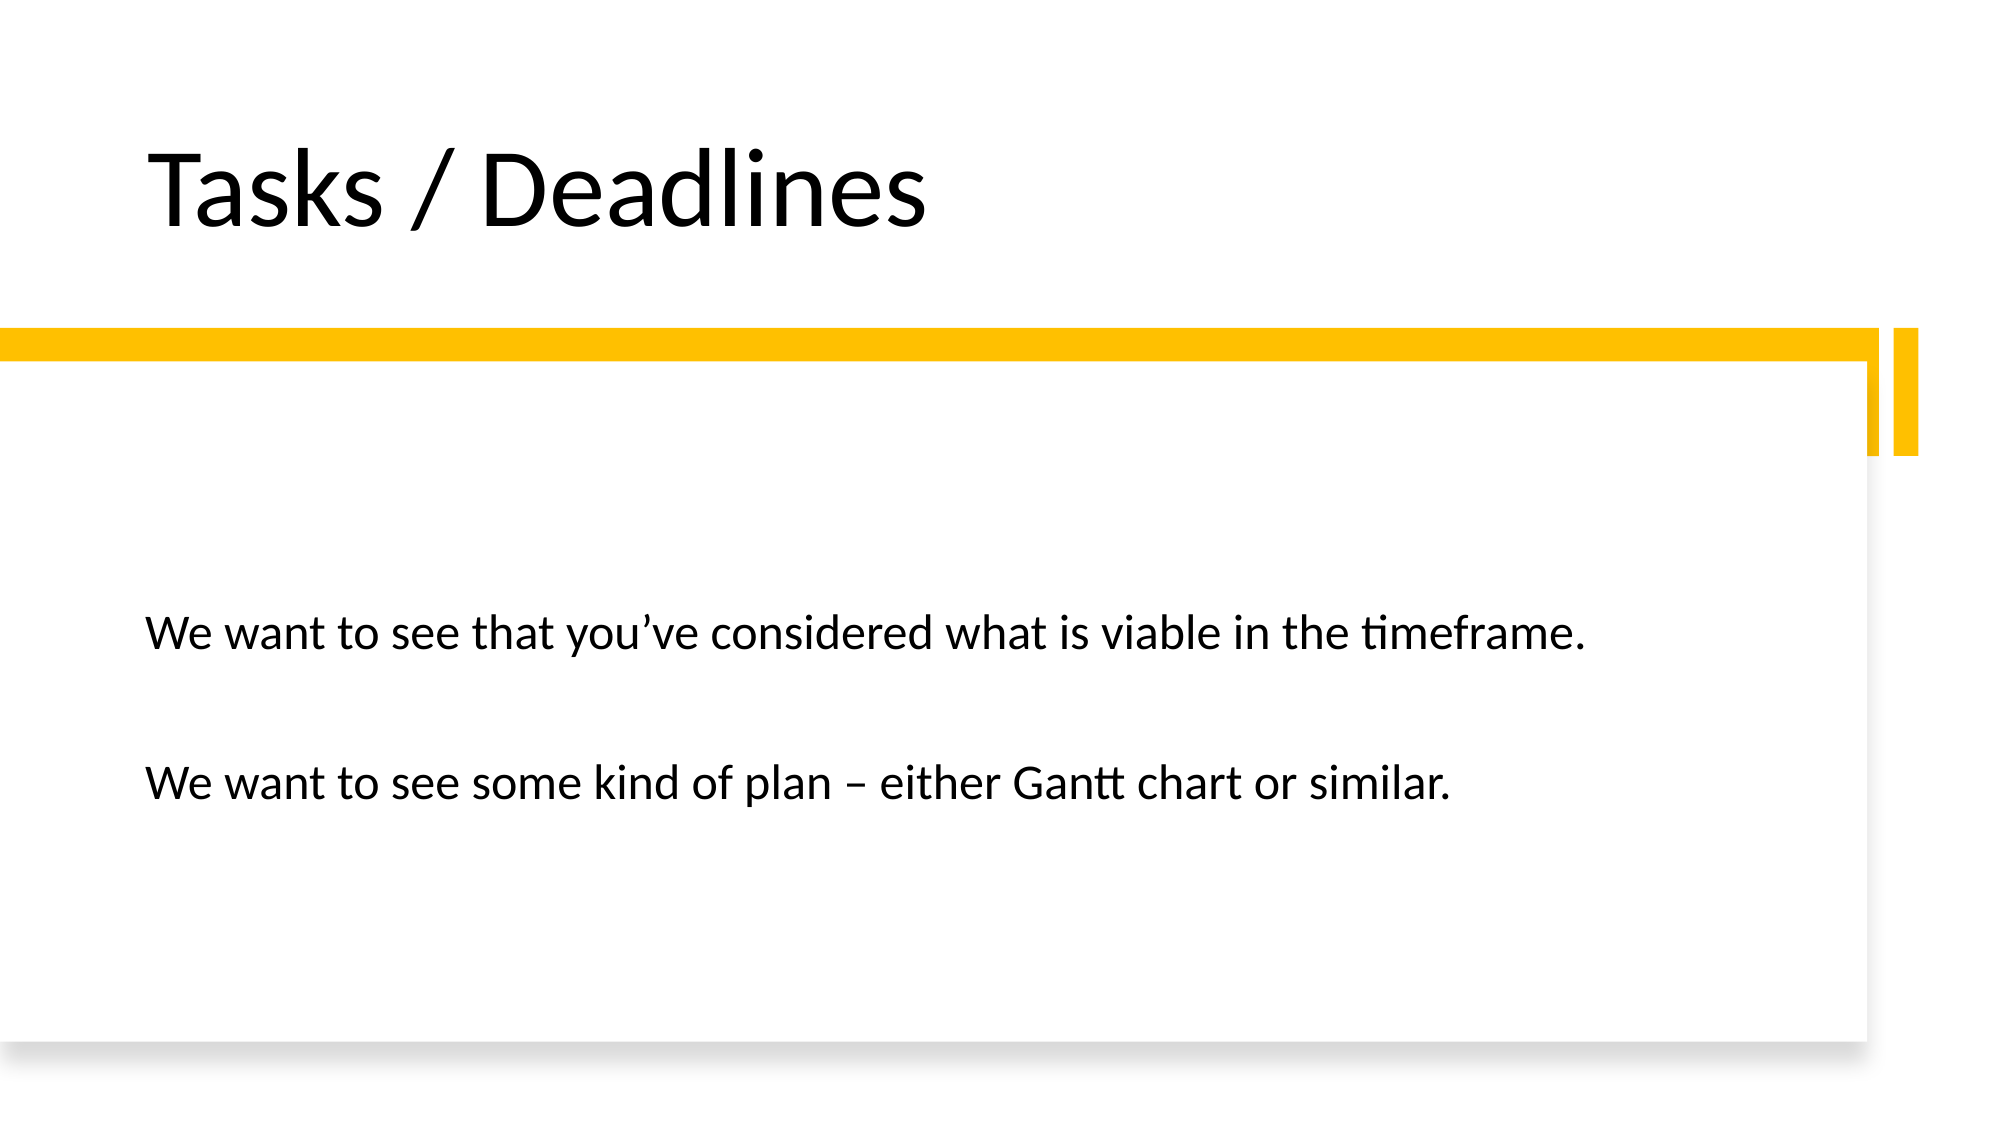

# Tasks / Deadlines

We want to see that you’ve considered what is viable in the timeframe.

We want to see some kind of plan – either Gantt chart or similar.